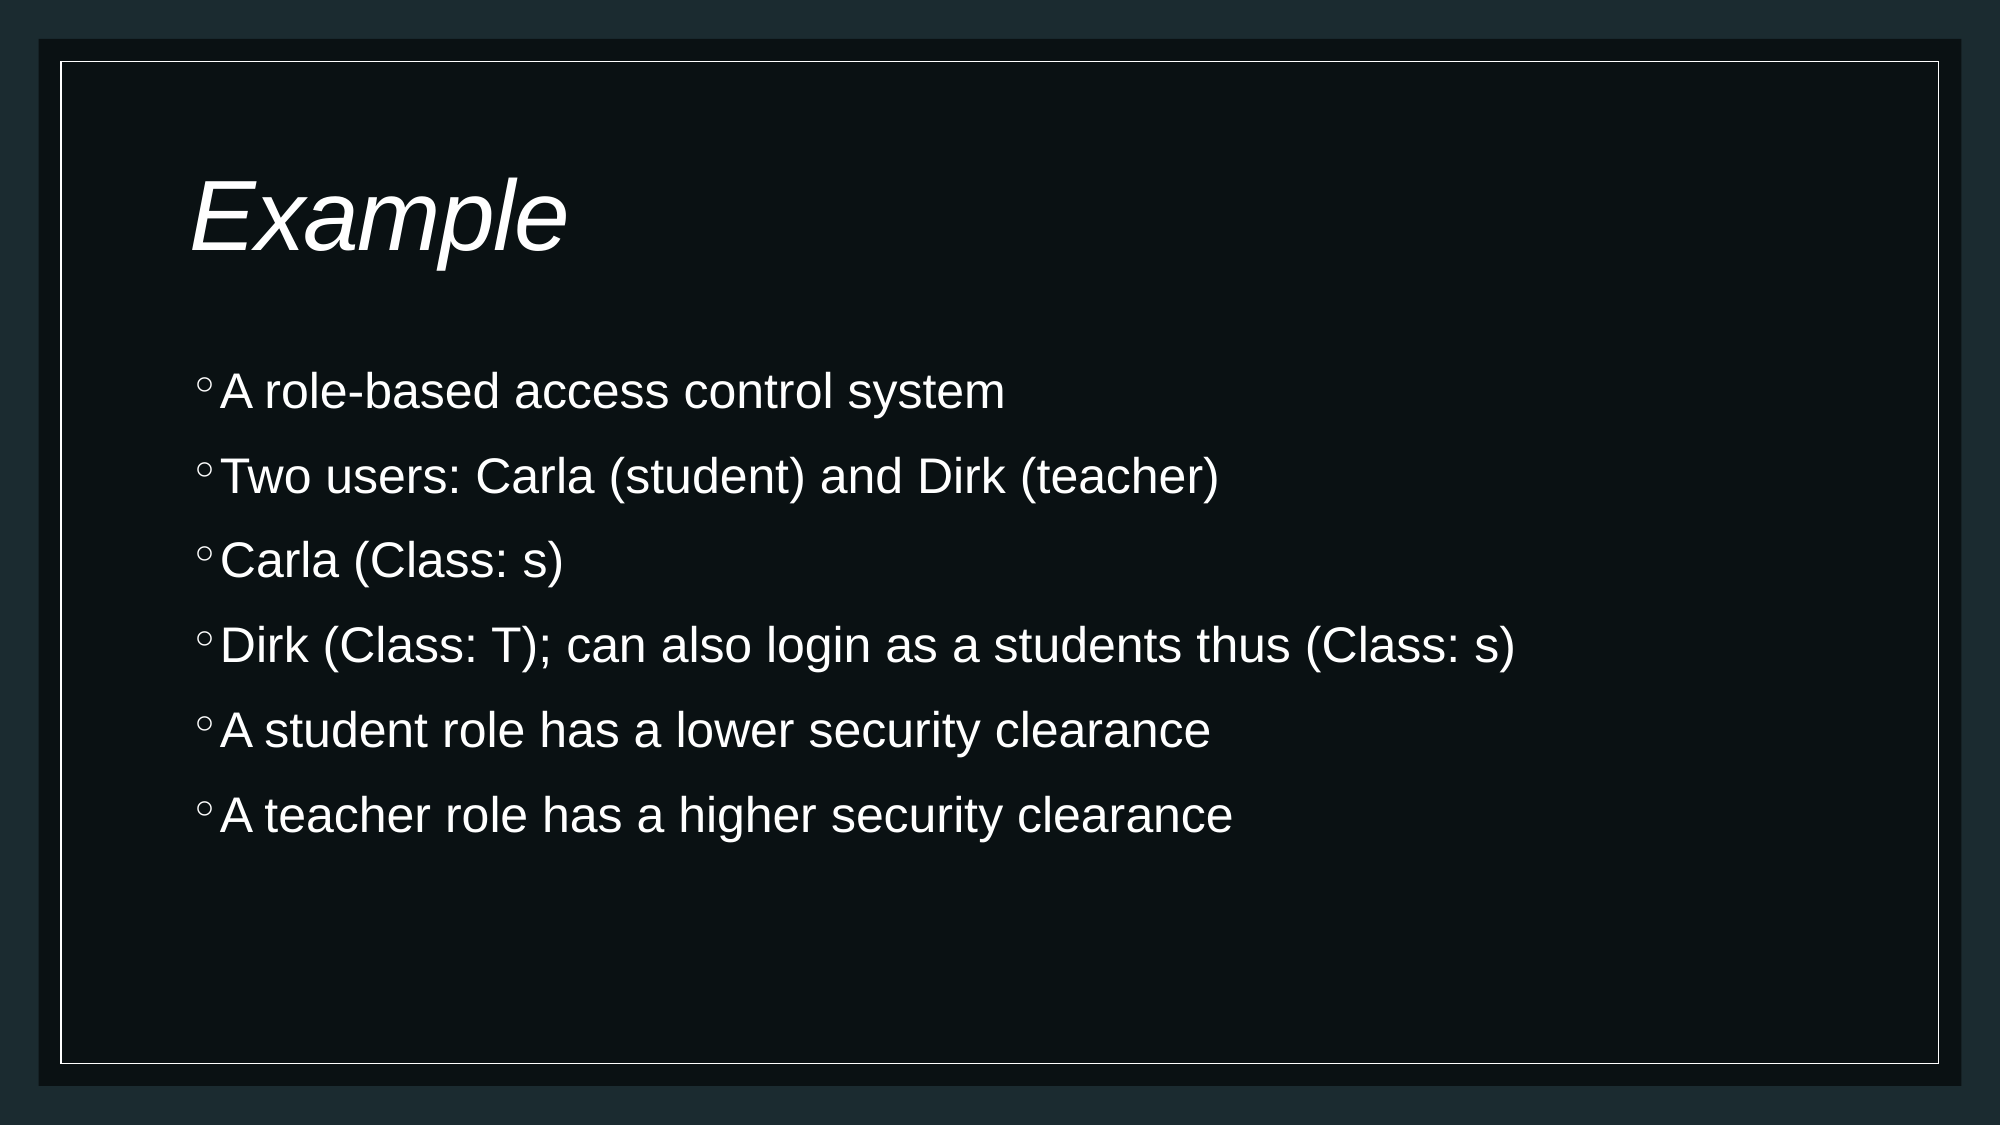

# Example
A role-based access control system
Two users: Carla (student) and Dirk (teacher)
Carla (Class: s)
Dirk (Class: T); can also login as a students thus (Class: s)
A student role has a lower security clearance
A teacher role has a higher security clearance